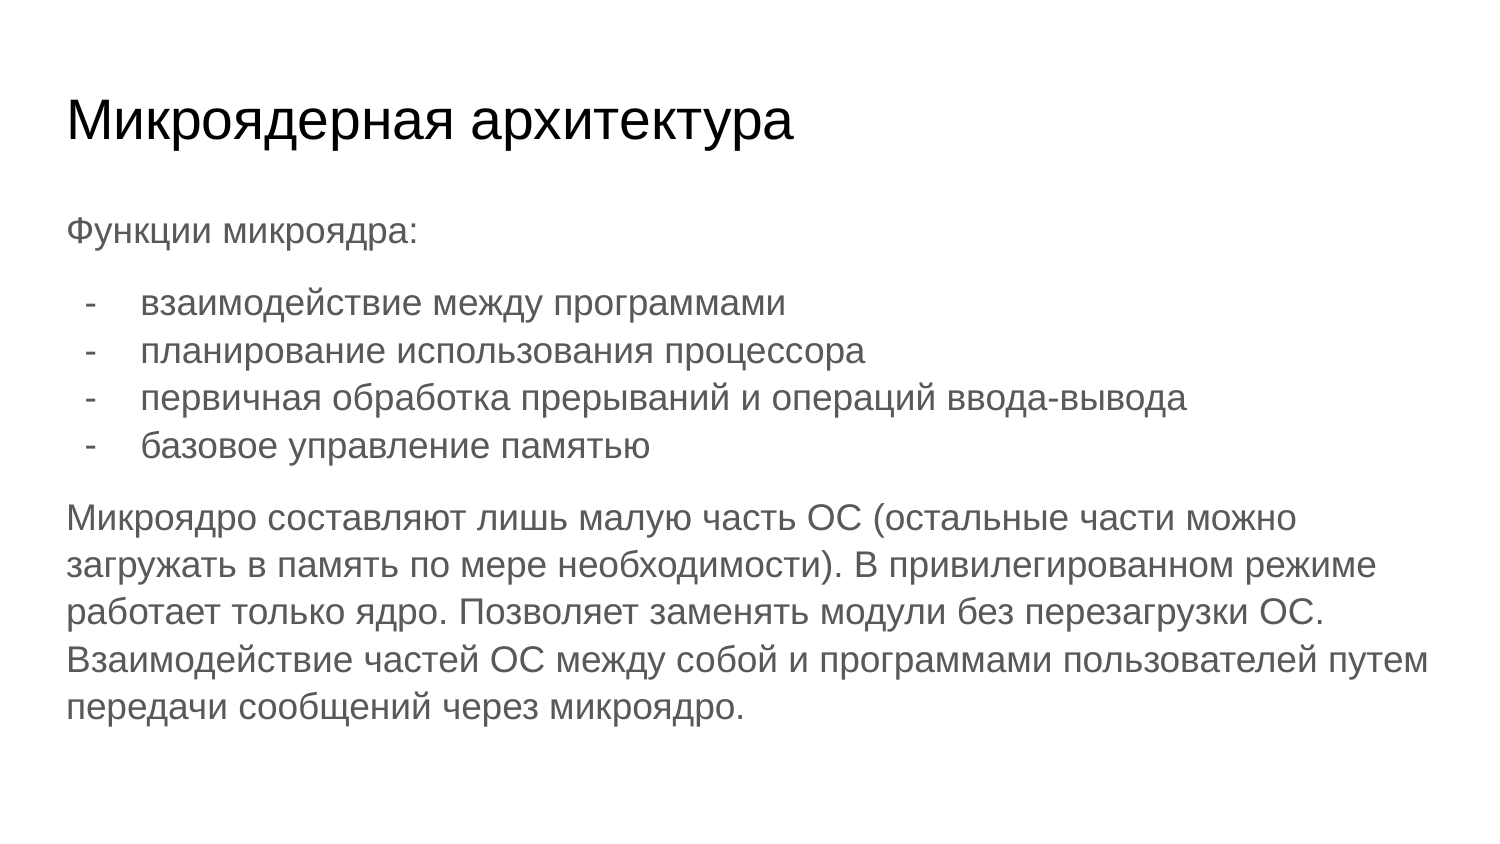

# Микроядерная архитектура
Функции микроядра:
взаимодействие между программами
планирование использования процессора
первичная обработка прерываний и операций ввода-вывода
базовое управление памятью
Микроядро составляют лишь малую часть ОС (остальные части можно загружать в память по мере необходимости). В привилегированном режиме работает только ядро. Позволяет заменять модули без перезагрузки ОС. Взаимодействие частей ОС между собой и программами пользователей путем передачи сообщений через микроядро.